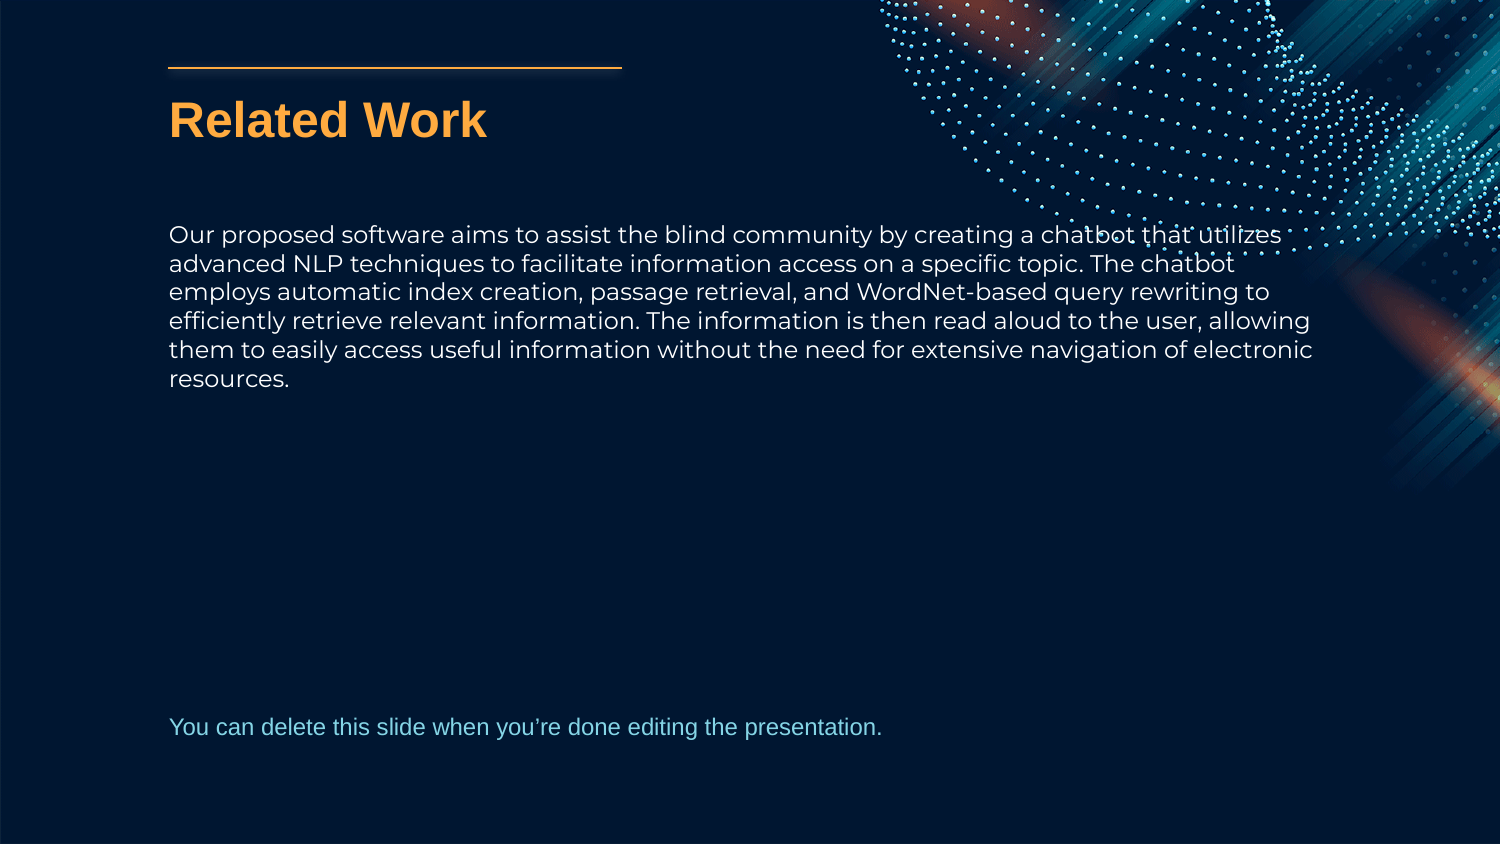

# Related Work
Our proposed software aims to assist the blind community by creating a chatbot that utilizes advanced NLP techniques to facilitate information access on a specific topic. The chatbot employs automatic index creation, passage retrieval, and WordNet-based query rewriting to efficiently retrieve relevant information. The information is then read aloud to the user, allowing them to easily access useful information without the need for extensive navigation of electronic resources.
You can delete this slide when you’re done editing the presentation.